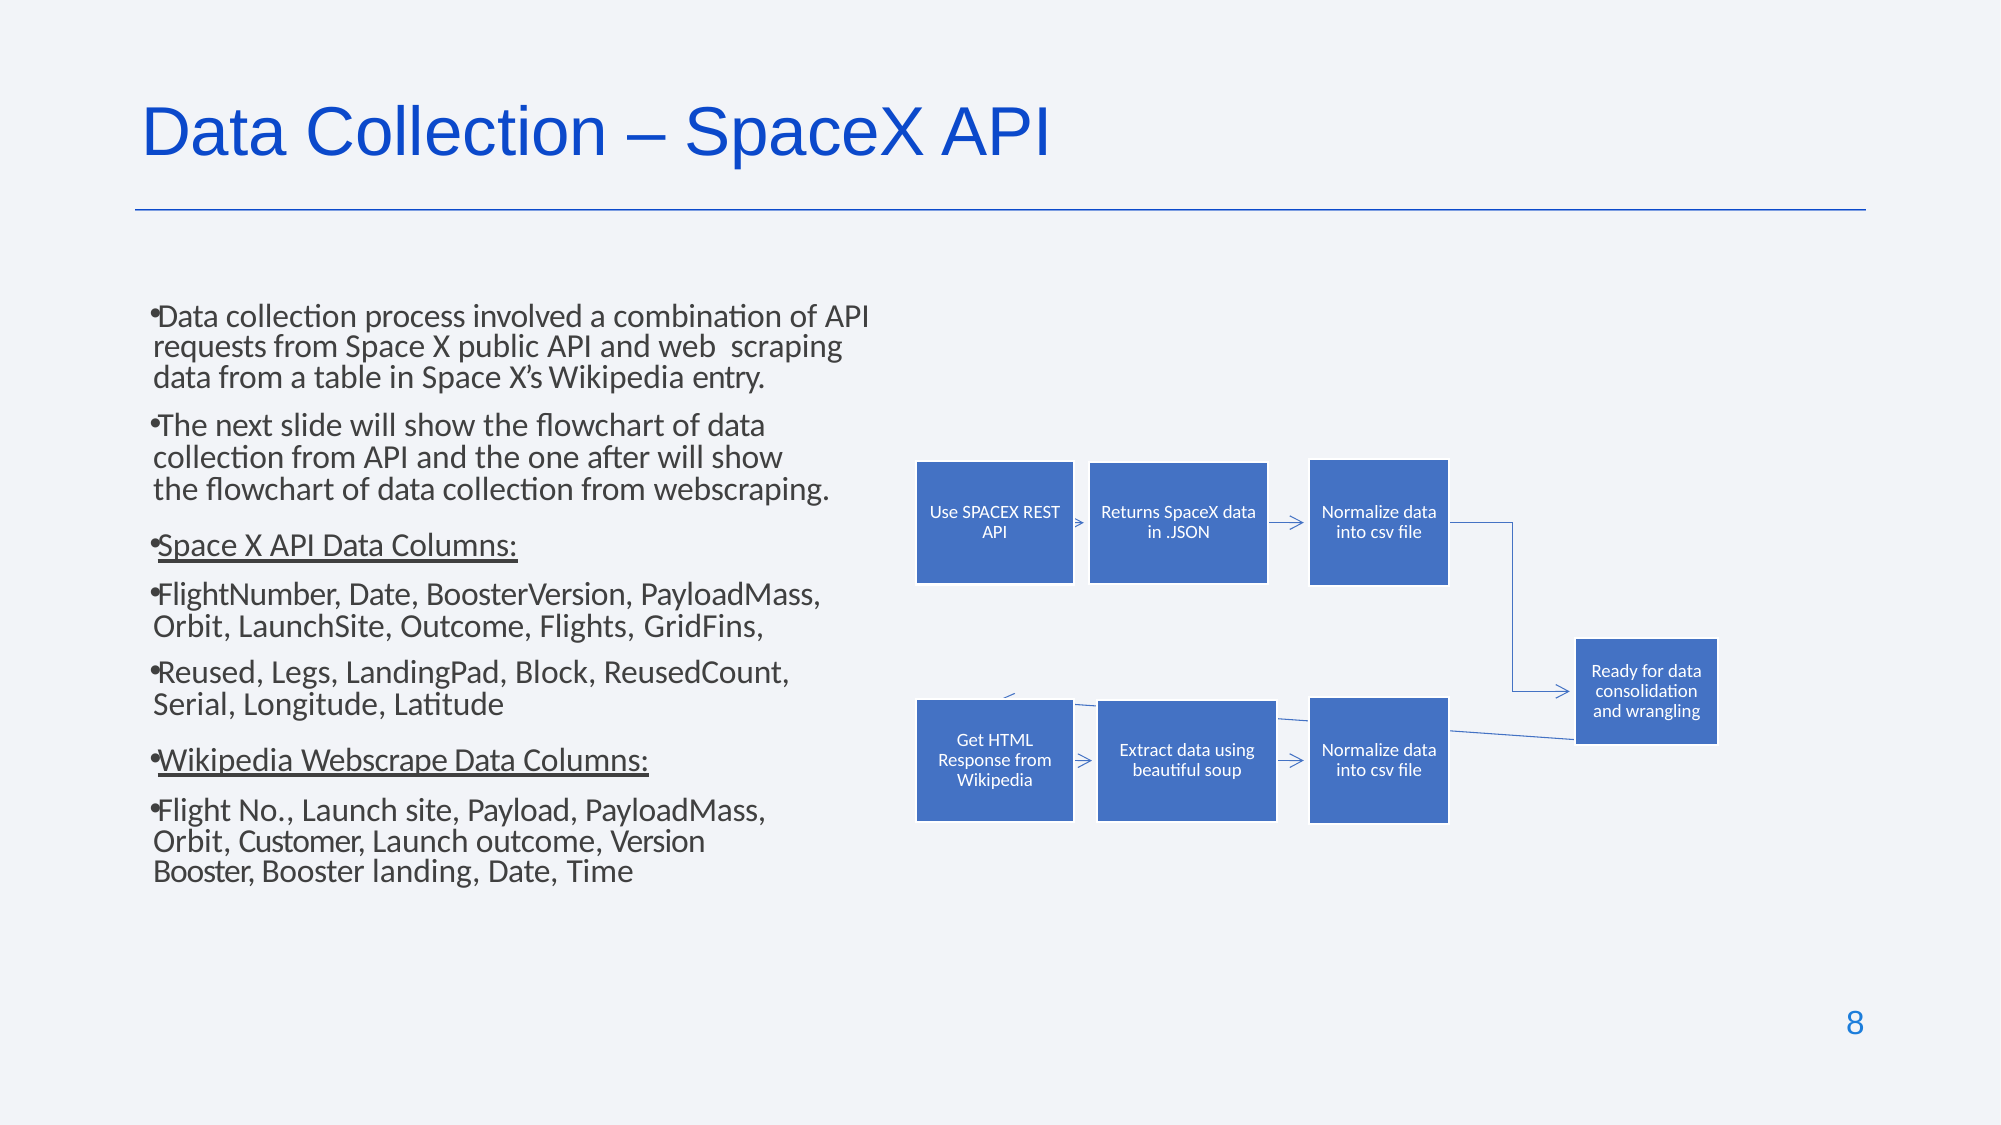

Data Collection – SpaceX API
Data collection process involved a combination of API requests from Space X public API and web  scraping data from a table in Space X’s Wikipedia entry.
The next slide will show the flowchart of data collection from API and the one after will show  the flowchart of data collection from webscraping.
Space X API Data Columns:
FlightNumber, Date, BoosterVersion, PayloadMass, Orbit, LaunchSite, Outcome, Flights, GridFins,
Reused, Legs, LandingPad, Block, ReusedCount, Serial, Longitude, Latitude
Wikipedia Webscrape Data Columns:
Flight No., Launch site, Payload, PayloadMass, Orbit, Customer, Launch outcome, Version  Booster, Booster landing, Date, Time

Use SPACEX REST API

Returns SpaceX data in .JSON

Normalize data into csv file

Ready for data consolidation and wrangling

Get HTML Response from Wikipedia

Extract data using beautiful soup
Normalize data into csv file
8